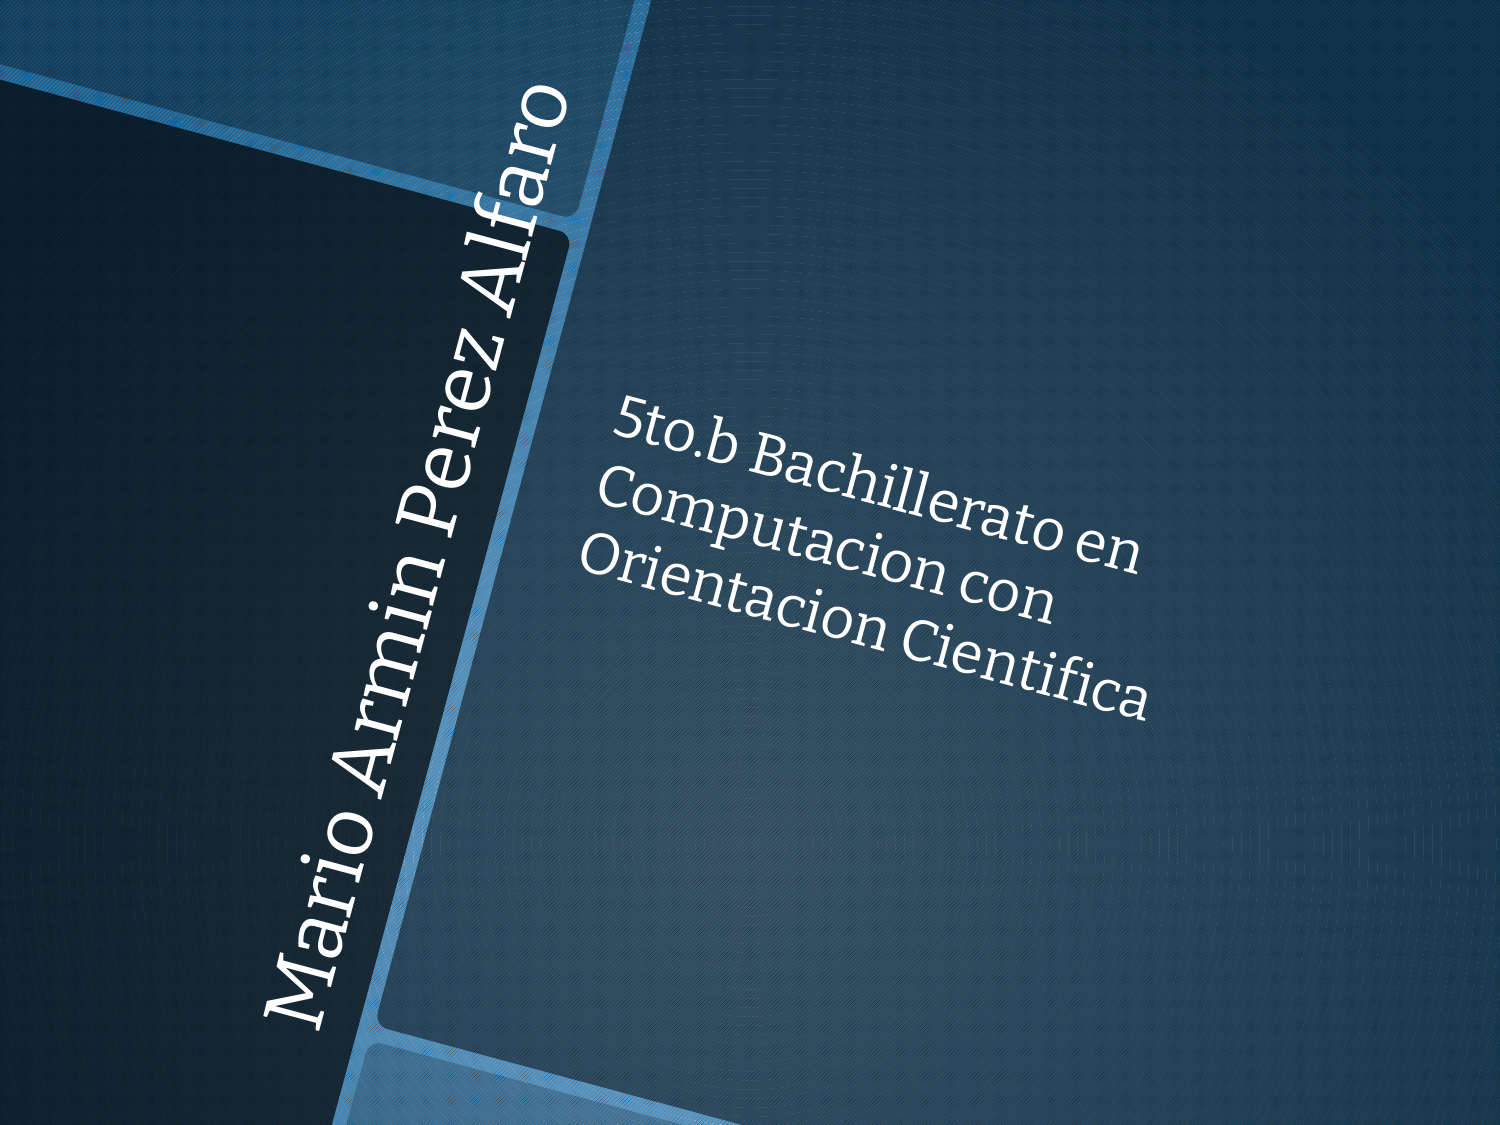

5to.b Bachillerato en Computacion con Orientacion Cientifica
# Mario Armin Perez Alfaro